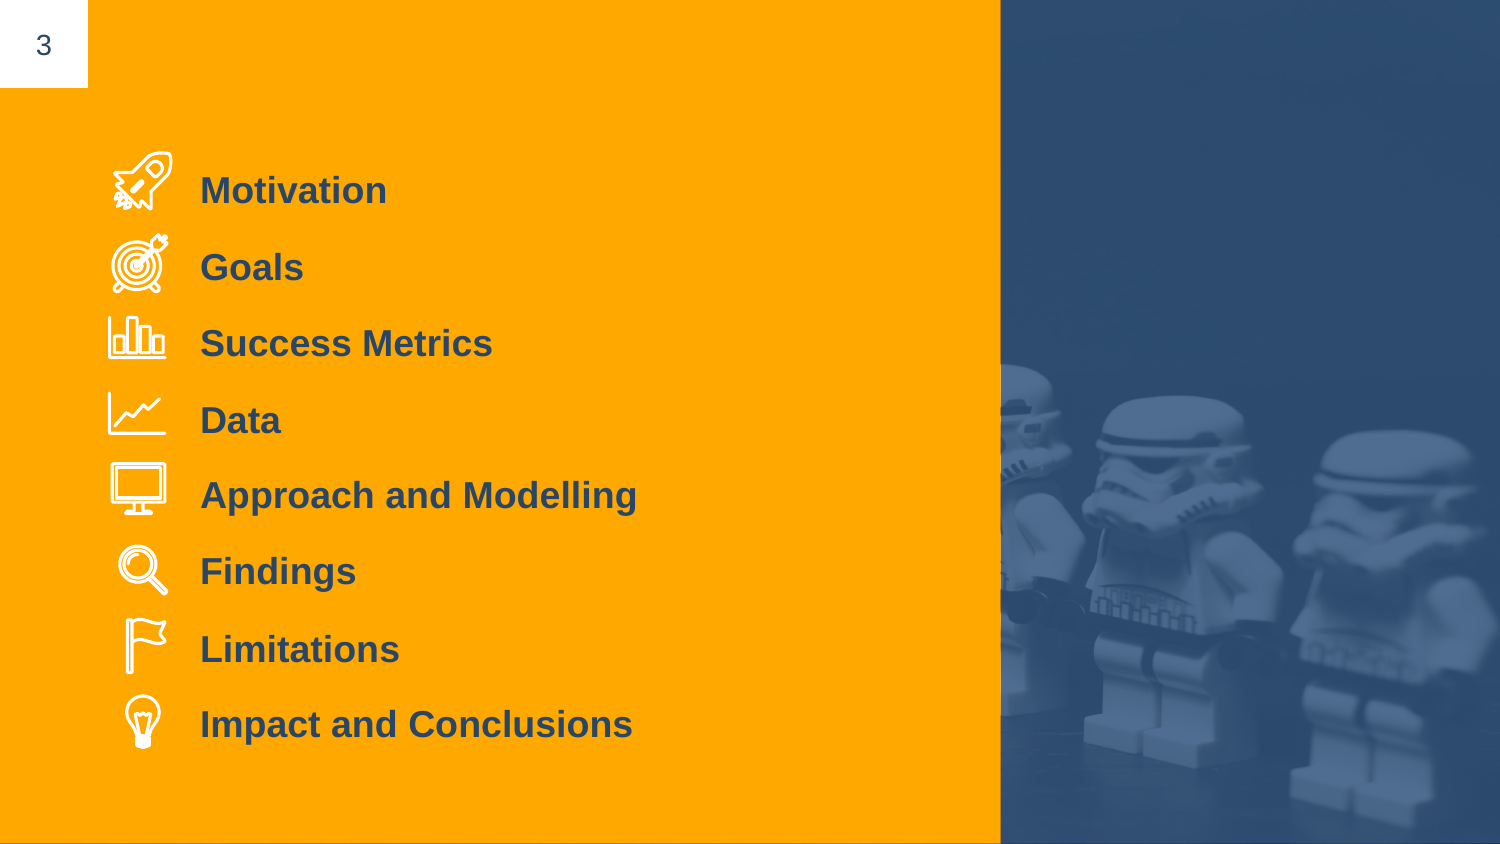

3

# Motivation

Goals
Success Metrics

Data

Approach and Modelling
Findings

Limitations

Impact and Conclusions